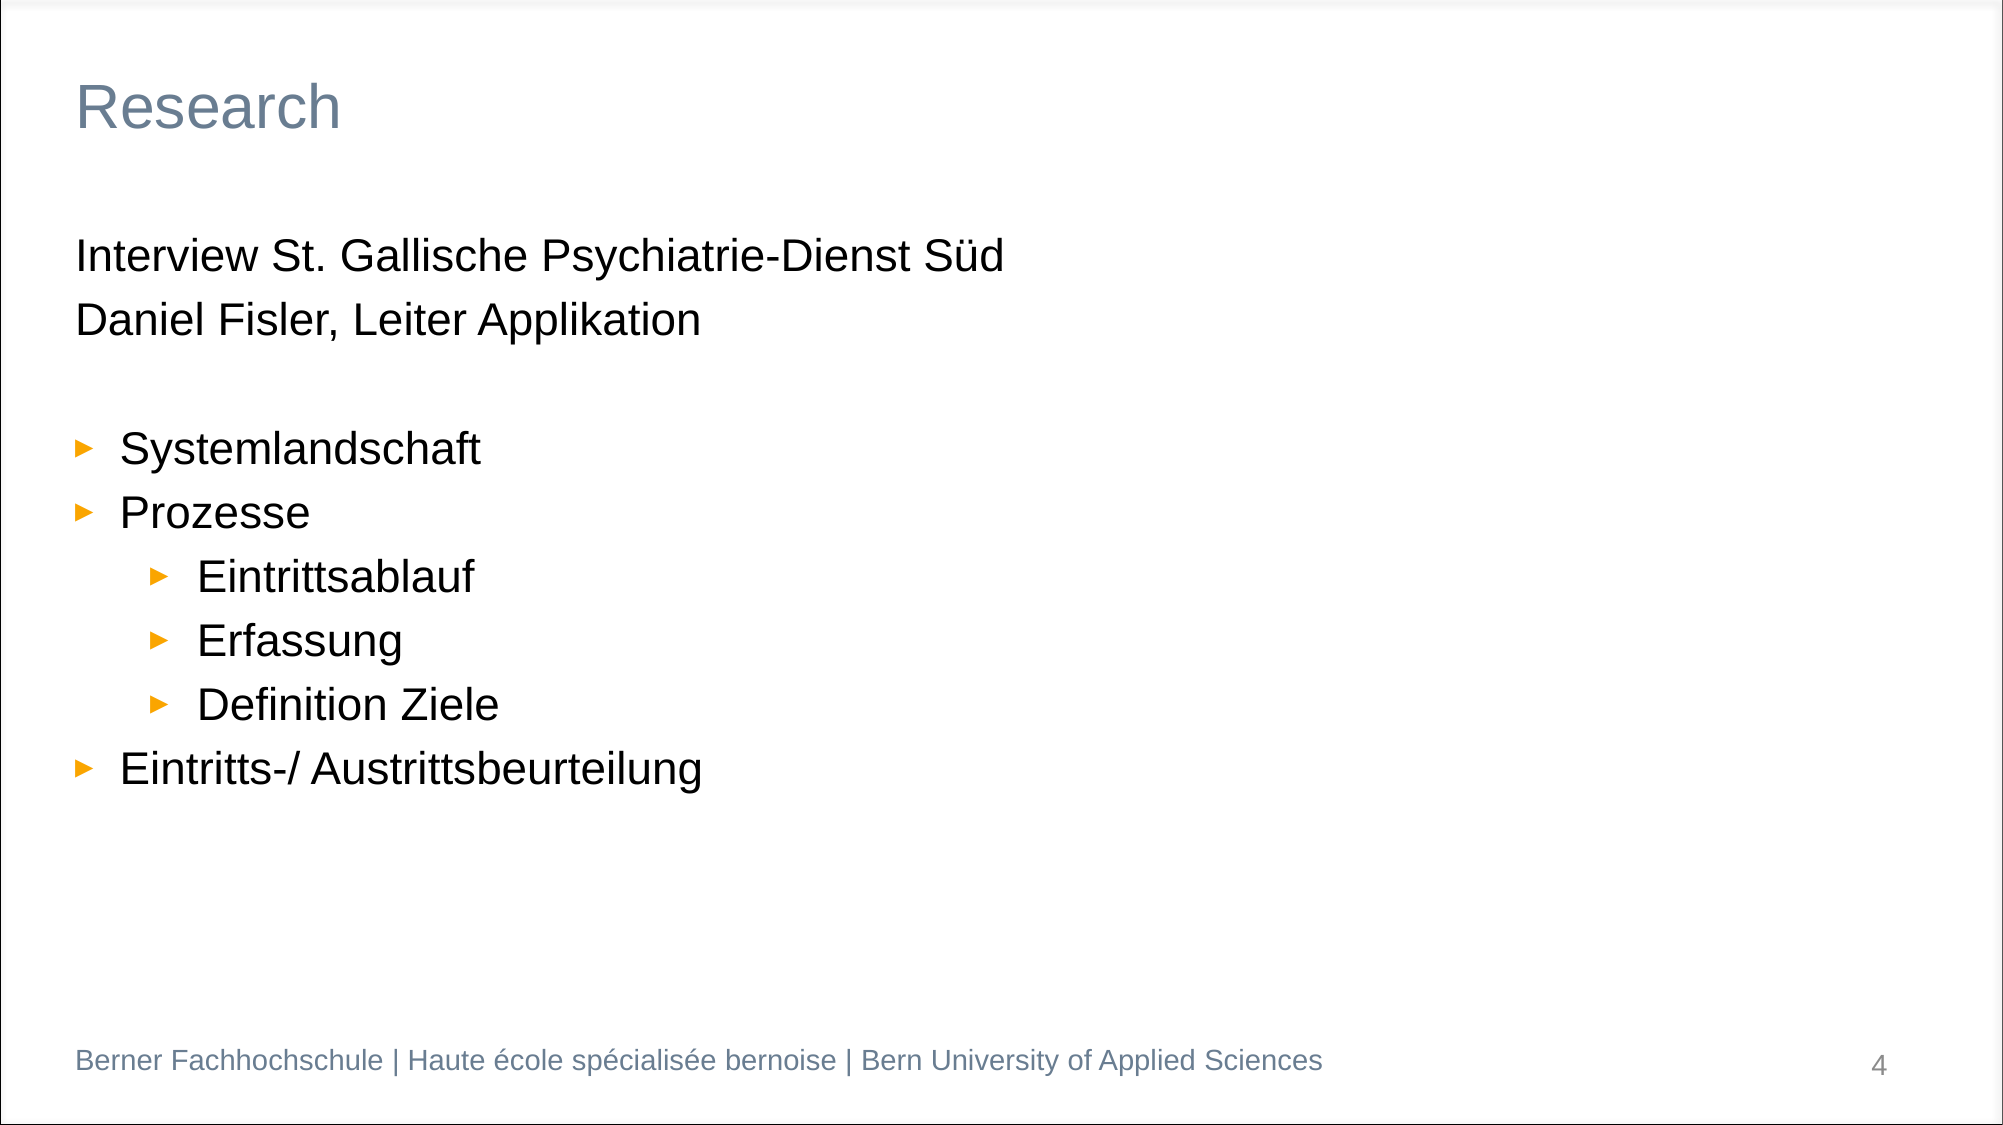

# Research
Interview St. Gallische Psychiatrie-Dienst Süd
Daniel Fisler, Leiter Applikation

Systemlandschaft
Prozesse
Eintrittsablauf
Erfassung
Definition Ziele
Eintritts-/ Austrittsbeurteilung

4